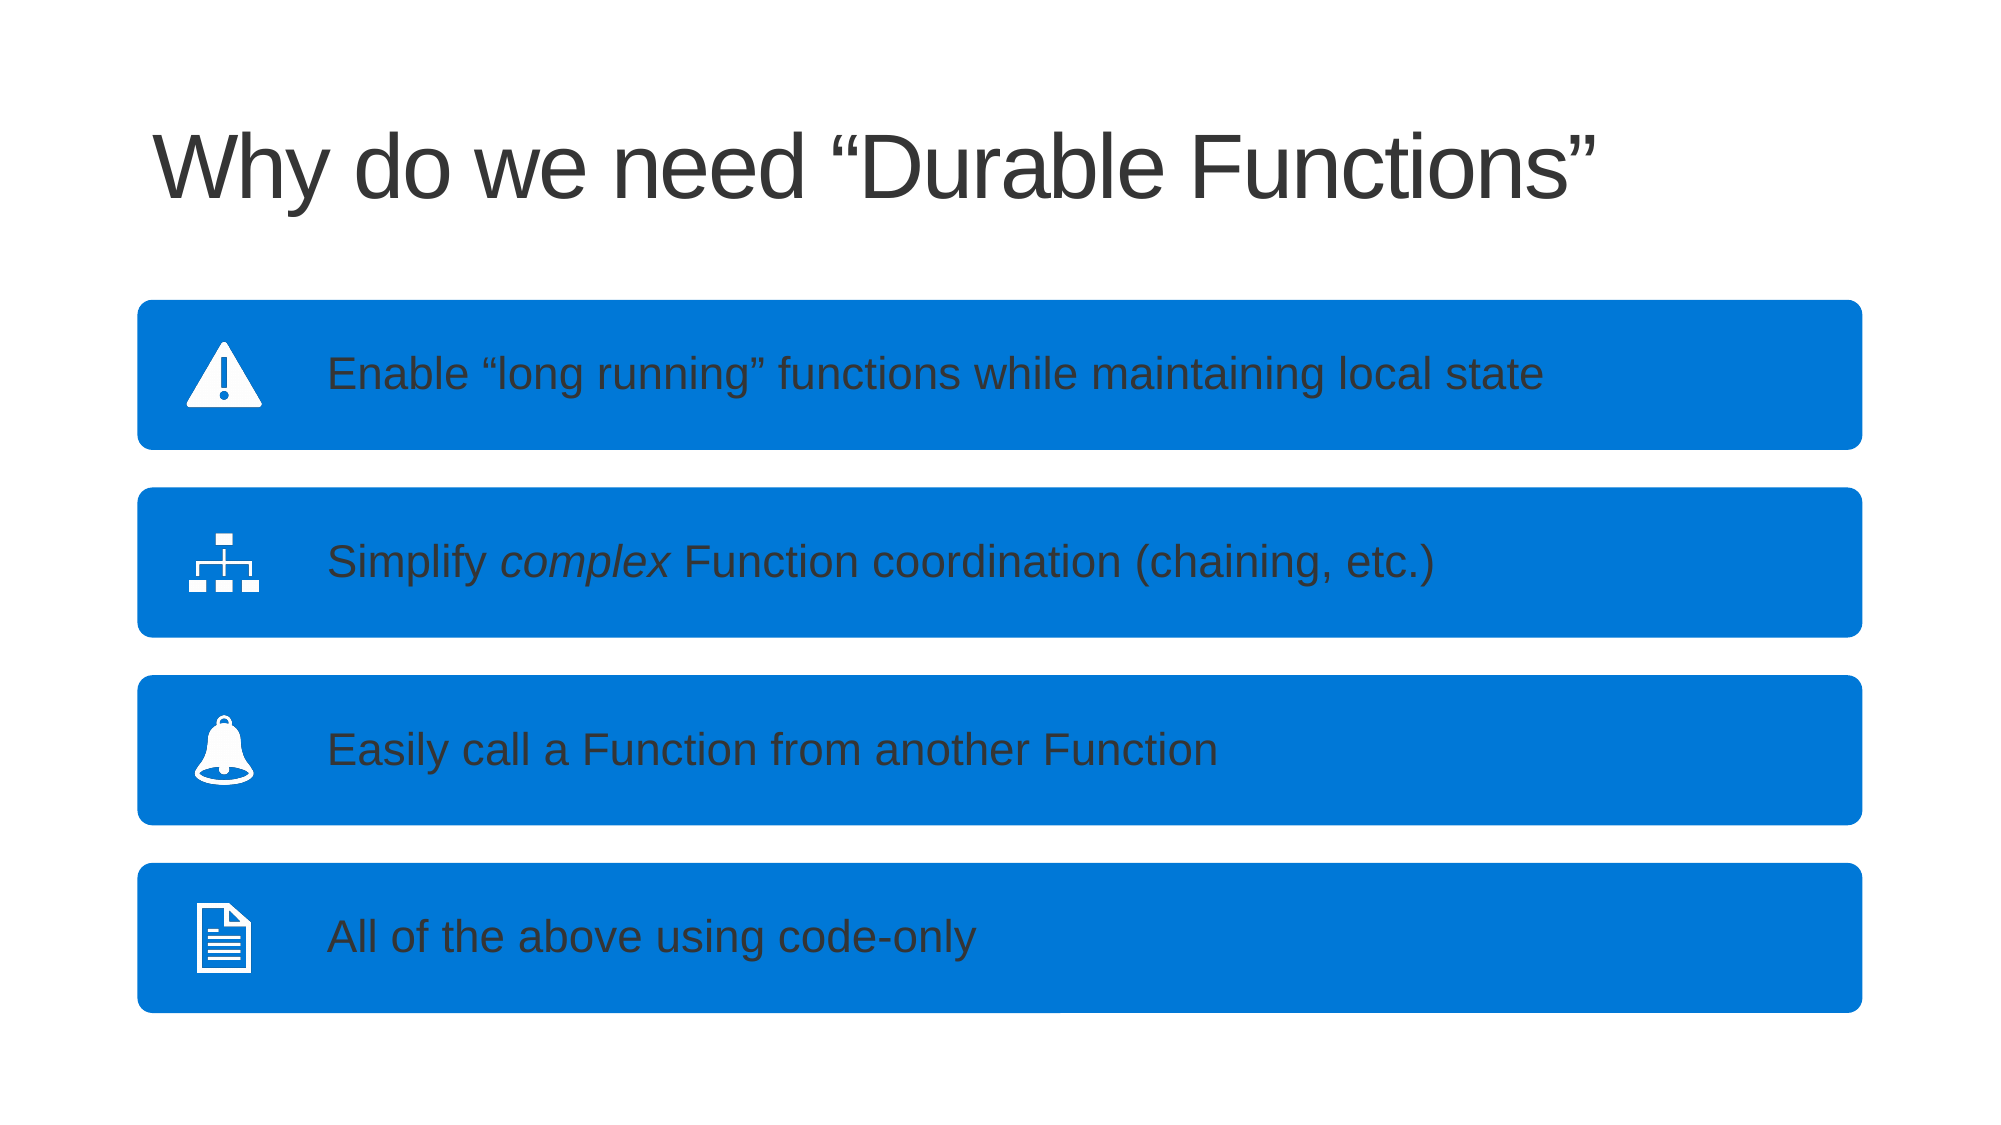

# Why do we need “Durable Functions”
Enable “long running” functions while maintaining local state
Simplify complex Function coordination (chaining, etc.)
Easily call a Function from another Function
All of the above using code-only